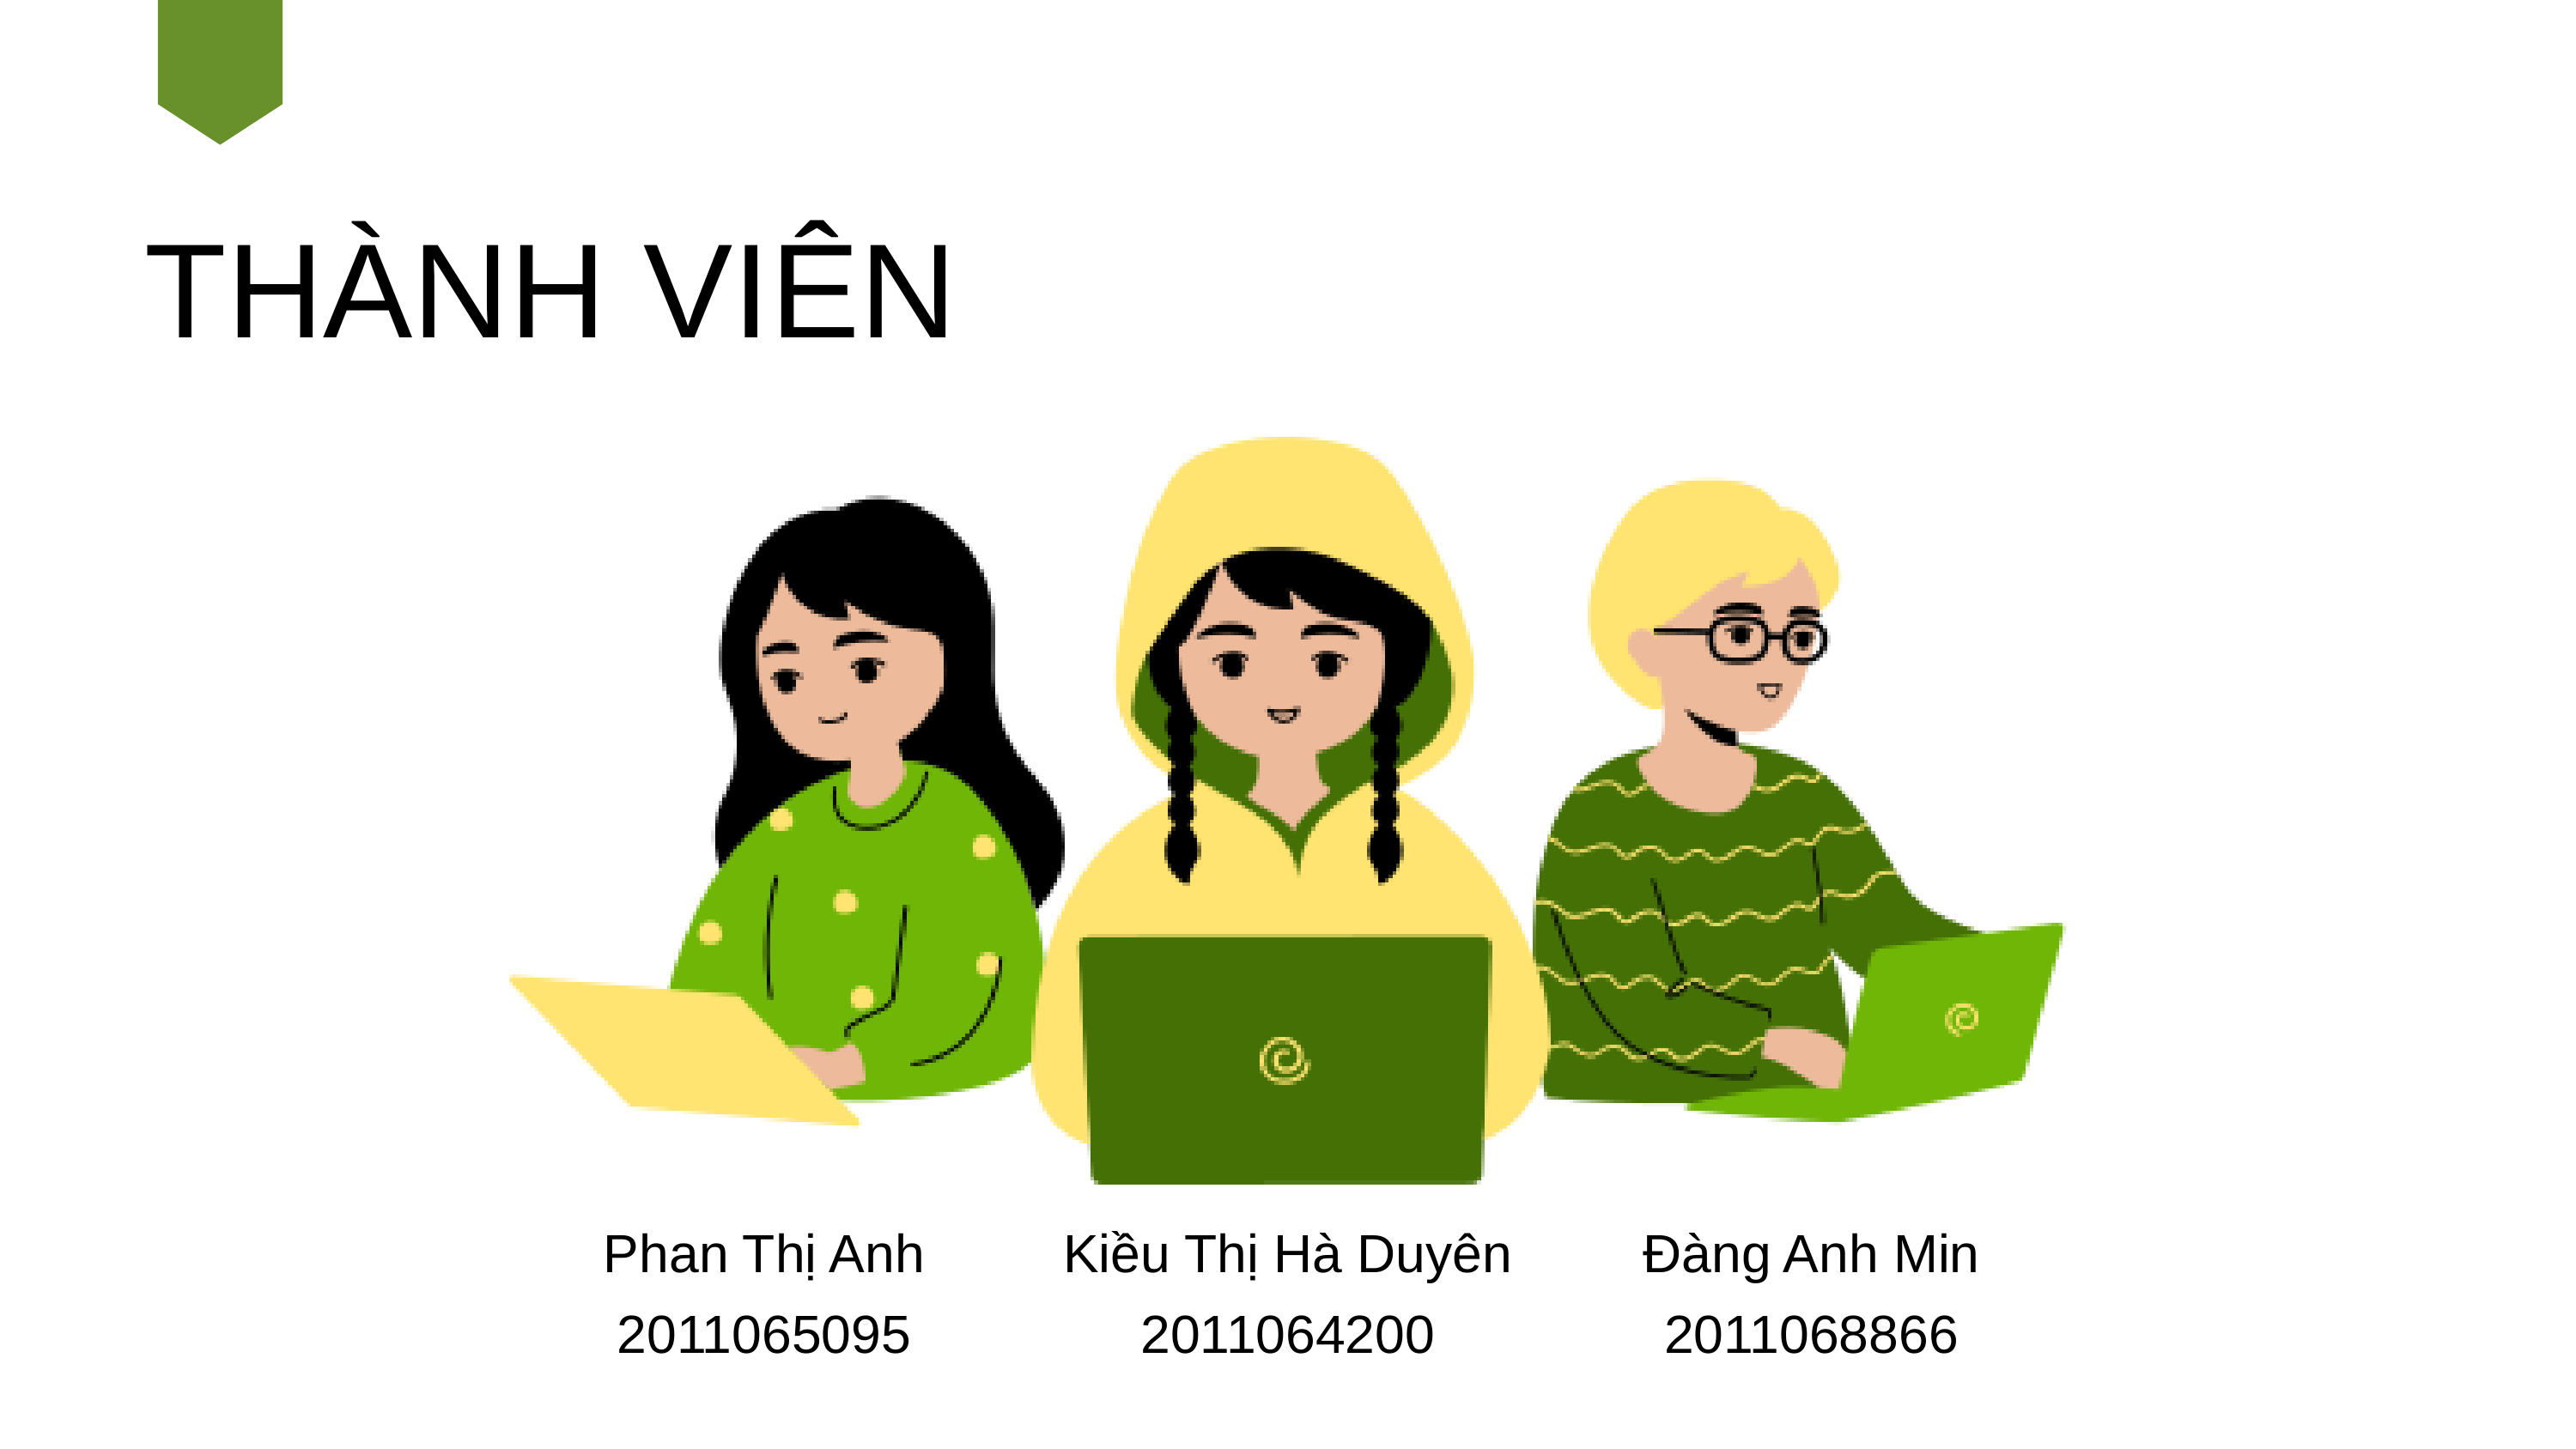

THÀNH VIÊN

Phan Thị Anh
2011065095
Kiều Thị Hà Duyên
2011064200
Đàng Anh Min
2011068866